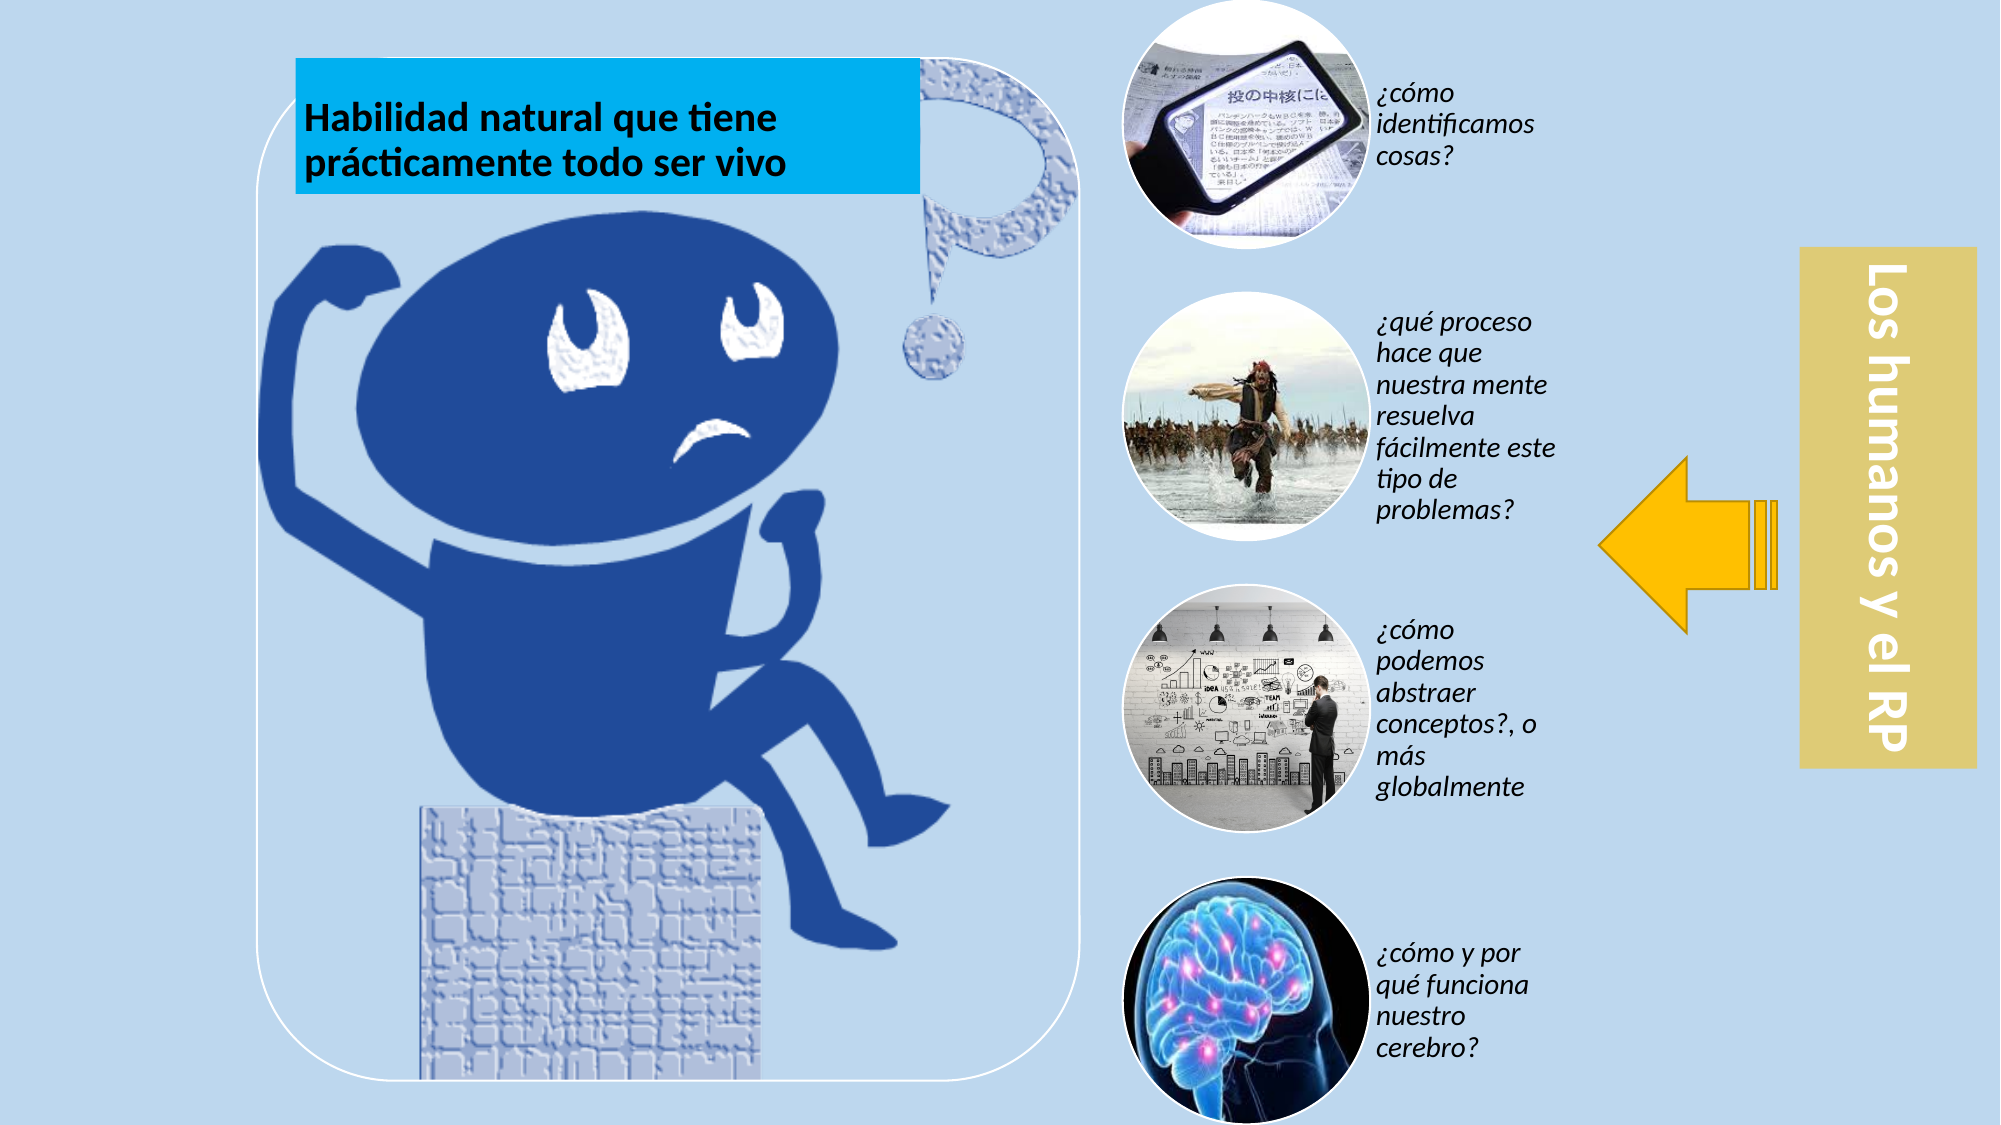

Habilidad natural que tiene prácticamente todo ser vivo
¿cómo identificamos cosas?
¿qué proceso hace que nuestra mente resuelva fácilmente este tipo de problemas?
¿cómo podemos abstraer conceptos?, o más globalmente
¿cómo y por qué funciona nuestro cerebro?
# Los humanos y el RP